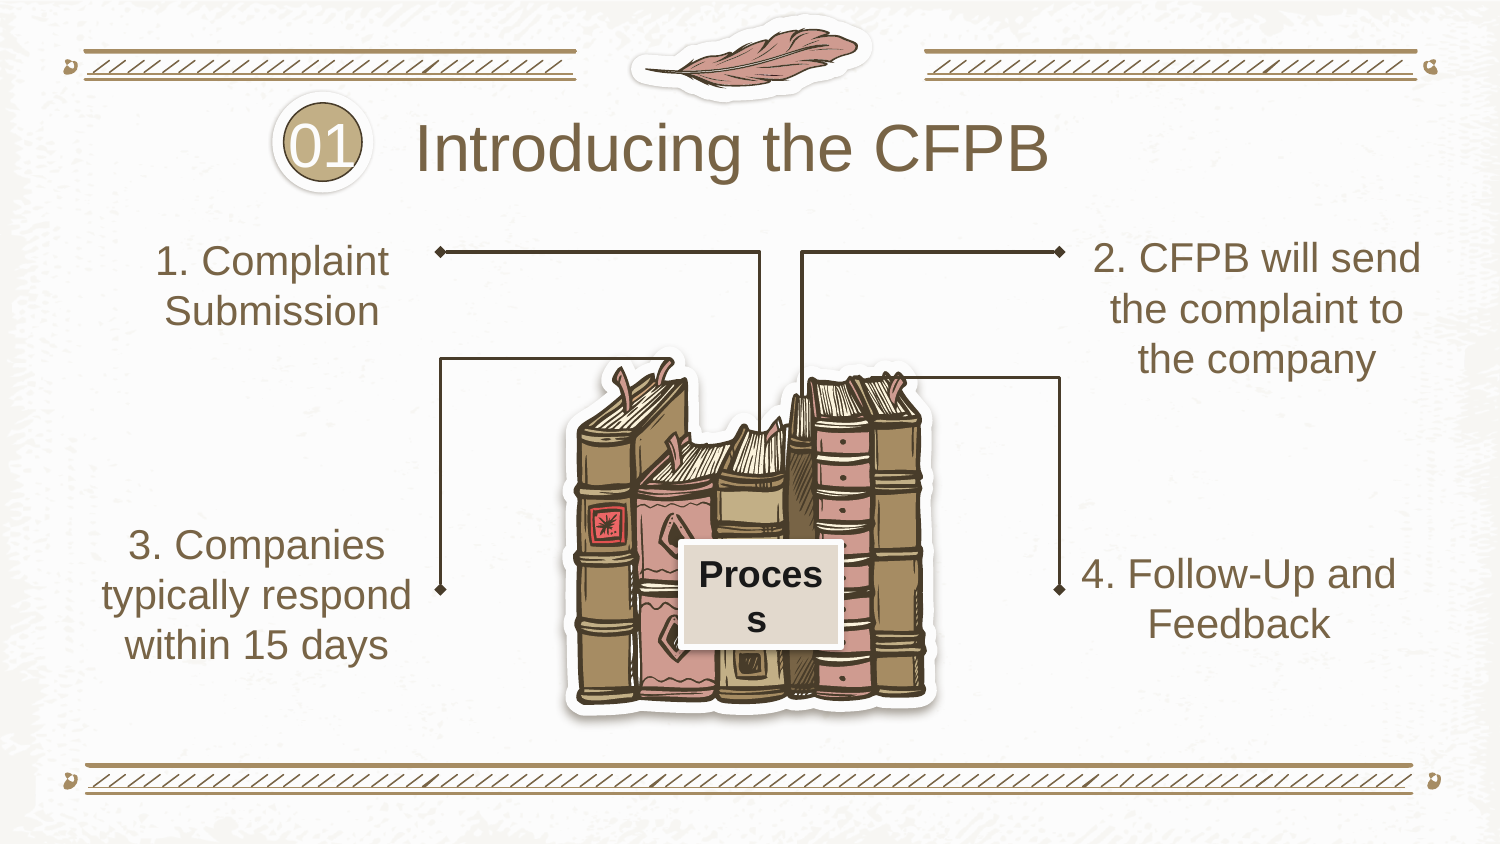

Introducing the CFPB

01
2. CFPB will send the complaint to the company
1. Complaint Submission

3. Companies typically respond within 15 days
4. Follow-Up and Feedback
Process